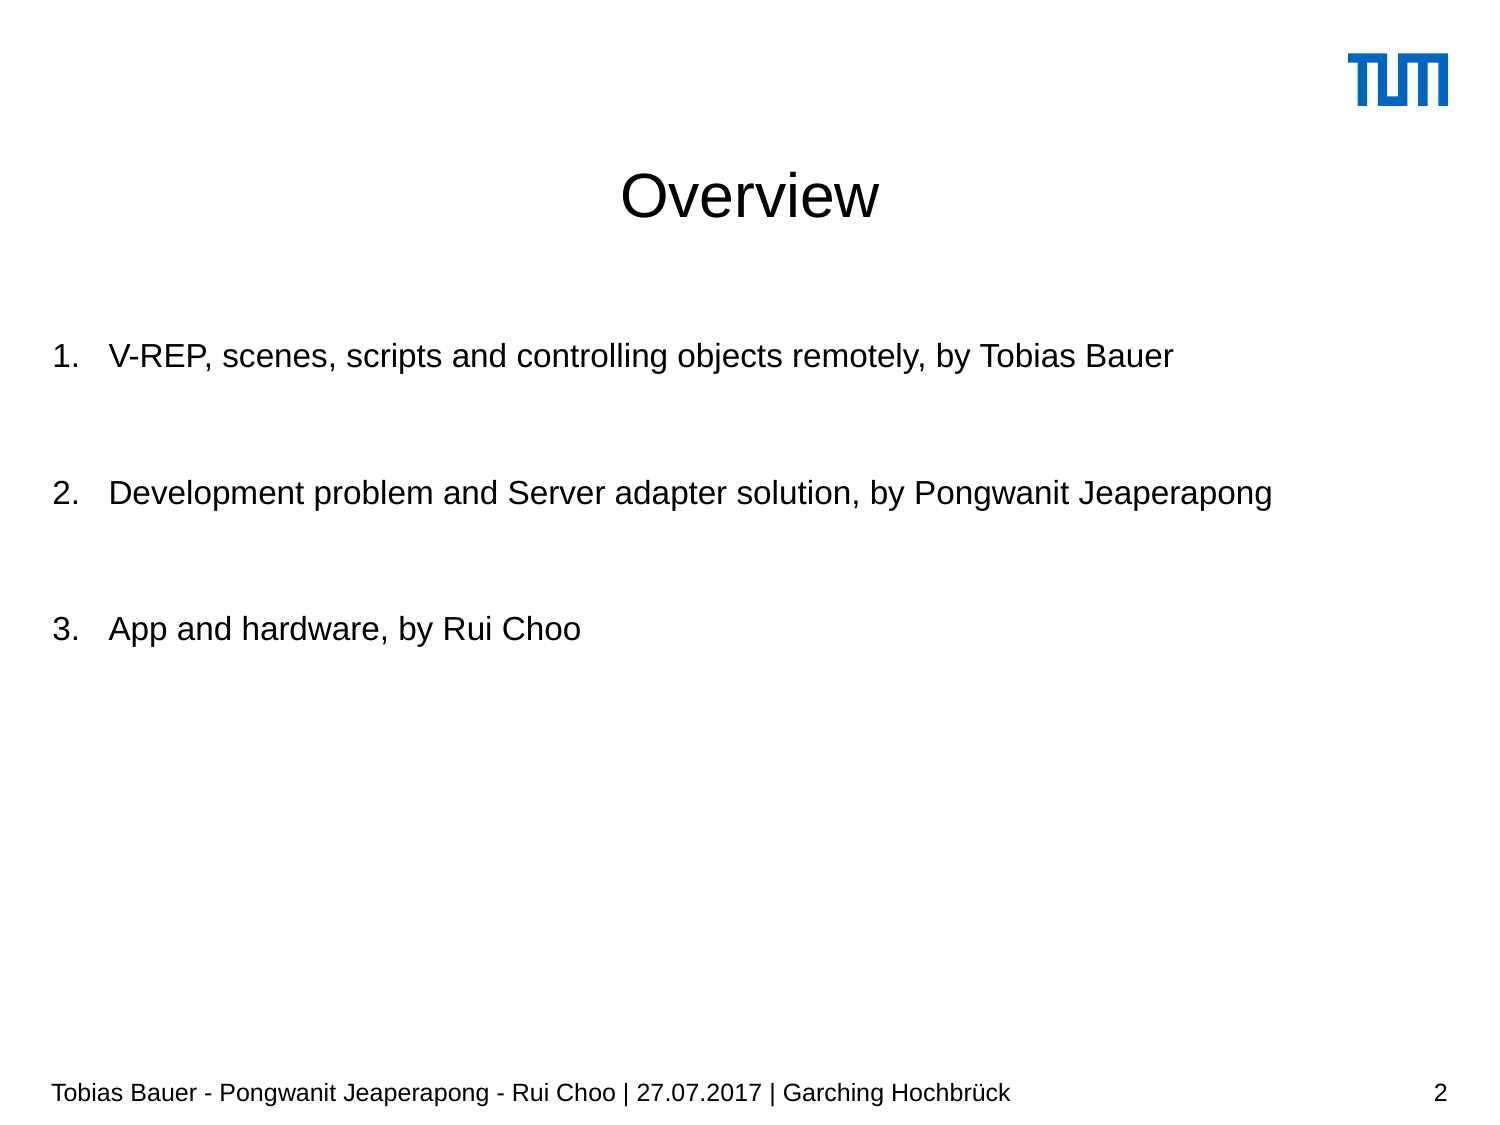

# Overview

V-REP, scenes, scripts and controlling objects remotely, by Tobias Bauer

Development problem and Server adapter solution, by Pongwanit Jeaperapong

App and hardware, by Rui Choo
Tobias Bauer - Pongwanit Jeaperapong - Rui Choo | 27.07.2017 | Garching Hochbrück
2